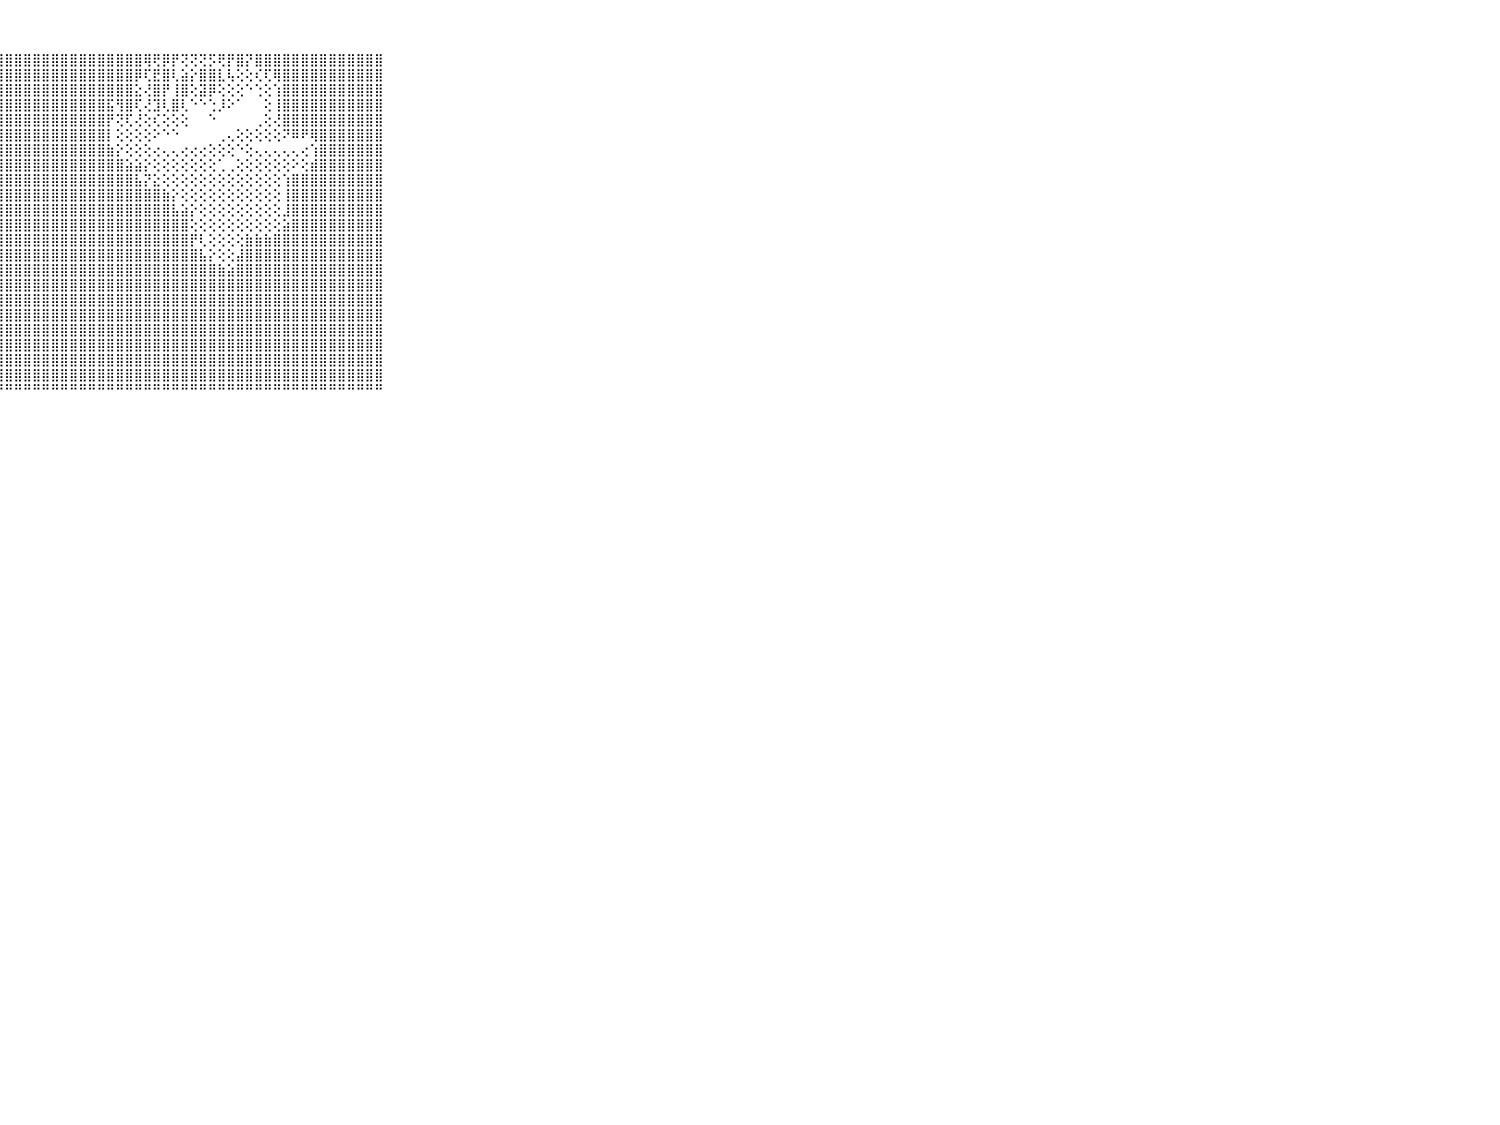

⠀⠀⠀⠀⠀⠀⠀⠀⠀⠀⠀⣿⣿⣿⣿⣿⣿⣿⣿⣿⣿⣿⣿⣿⣿⣿⣿⣿⣿⣿⣿⣿⣿⣿⣿⣿⣿⣿⣿⣿⣿⣿⣿⢿⢟⡿⡟⢝⢝⢝⡫⢟⡟⣿⡝⣿⣿⣿⣿⣿⣿⣿⣿⣿⣿⣿⣿⣿⣿⠀⠀⠀⠀⠀⠀⠀⠀⠀⠀⠀⠀
⠀⠀⠀⠀⠀⠀⠀⠀⠀⠀⠀⣿⣿⣿⣿⣿⣿⣿⣿⣿⣿⣿⣿⣿⣿⣿⣿⣿⣿⣿⣿⣿⣿⣿⣿⣿⣿⣿⣿⣿⣿⣿⡿⢏⣟⣿⢇⣵⡕⣿⣿⣇⢧⢕⢕⢎⢏⢿⣿⣿⣿⣿⣿⣿⣿⣿⣿⣿⣿⠀⠀⠀⠀⠀⠀⠀⠀⠀⠀⠀⠀
⠀⠀⠀⠀⠀⠀⠀⠀⠀⠀⠀⣿⣿⣿⣿⣿⣿⣿⣿⣿⣿⣿⣿⣿⣿⣿⣿⣿⣿⣿⣿⣿⣿⣿⣿⣿⣿⣿⣿⣿⣿⣿⣕⢜⣿⡟⢸⣿⢕⣽⡿⢕⢕⢕⠑⢑⢕⢱⣿⣿⣿⣿⣿⣿⣿⣿⣿⣿⣿⠀⠀⠀⠀⠀⠀⠀⠀⠀⠀⠀⠀
⠀⠀⠀⠀⠀⠀⠀⠀⠀⠀⠀⣿⣿⣿⣿⣿⣿⣿⣿⣿⣿⣿⣿⣿⣿⣿⣿⣿⣿⣿⣿⣿⣿⣿⣿⣿⣿⣿⣿⣯⢻⣿⢏⢜⣹⢇⣿⢇⠑⠑⢑⡸⠕⠁⠀⠀⢕⢸⣿⣿⣿⣿⣿⣿⣿⣿⣿⣿⣿⠀⠀⠀⠀⠀⠀⠀⠀⠀⠀⠀⠀
⠀⠀⠀⠀⠀⠀⠀⠀⠀⠀⠀⣿⣿⣿⣿⣿⣿⣿⣿⣿⣿⣿⣿⣿⣿⣿⣿⣿⣿⣿⣿⣿⣿⣿⣿⣿⣿⣿⣿⡟⢝⢏⢜⢕⢎⢕⢕⢕⠀⠀⠑⠀⠀⠀⠀⢀⢕⢜⣿⣿⣿⣿⣿⣿⣿⣿⣿⣿⣿⠀⠀⠀⠀⠀⠀⠀⠀⠀⠀⠀⠀
⠀⠀⠀⠀⠀⠀⠀⠀⠀⠀⠀⣿⣿⣿⣿⣿⣿⣿⣿⣿⣿⣿⣿⣿⣿⣿⣿⣿⣿⣿⣿⣿⣿⣿⣿⣿⣿⣿⣿⡇⢕⢕⢕⢕⠕⠑⠑⠀⠀⠀⠀⢀⢄⢕⢕⢕⢕⢕⠝⠿⠟⢿⣿⣿⣿⣿⣿⣿⣿⠀⠀⠀⠀⠀⠀⠀⠀⠀⠀⠀⠀
⠀⠀⠀⠀⠀⠀⠀⠀⠀⠀⠀⣿⣿⣿⣿⣿⣿⣿⣿⣿⣿⣿⣿⣿⣿⣿⣿⣿⣿⣿⣿⣿⣿⣿⣿⣿⣿⣿⣿⣷⡕⢕⢕⢕⢔⢄⢄⢔⢔⢔⢕⢕⢕⠑⢕⢄⢄⢄⢄⢄⢔⢱⣿⣿⣿⣿⣿⣿⣿⠀⠀⠀⠀⠀⠀⠀⠀⠀⠀⠀⠀
⠀⠀⠀⠀⠀⠀⠀⠀⠀⠀⠀⣿⣿⣿⣿⣿⣿⣿⣿⣿⣿⣿⣿⣿⣿⣿⣿⣿⣿⣿⣿⣿⣿⣿⣿⣿⣿⣿⣿⣿⣿⣵⣵⡕⢕⢕⢕⢕⢕⢕⢕⢁⢀⢕⢕⢕⢕⢕⢕⠕⢕⣾⣿⣿⣿⣿⣿⣿⣿⠀⠀⠀⠀⠀⠀⠀⠀⠀⠀⠀⠀
⠀⠀⠀⠀⠀⠀⠀⠀⠀⠀⠀⣿⣿⣿⣿⣿⣿⣿⣿⣿⣿⣿⣿⣿⣿⣿⣿⣿⣿⣿⣿⣿⣿⣿⣿⣿⣿⣿⣿⣿⣿⣿⣧⡝⣕⢕⢕⢕⢕⢕⢕⢕⢕⢕⢕⢕⢕⢕⢱⣿⣿⣿⣿⣿⣿⣿⣿⣿⣿⠀⠀⠀⠀⠀⠀⠀⠀⠀⠀⠀⠀
⠀⠀⠀⠀⠀⠀⠀⠀⠀⠀⠀⣿⣿⣿⣿⣿⣿⣿⣿⣿⣿⣿⣿⣿⣿⣿⣿⣿⣿⣿⣿⣿⣿⣿⣿⣿⣿⣿⣿⣿⣿⣿⣿⣿⣿⣷⡕⢕⢕⢕⢕⢕⢕⢕⢕⢕⢕⢕⢸⣿⣿⣿⣿⣿⣿⣿⣿⣿⣿⠀⠀⠀⠀⠀⠀⠀⠀⠀⠀⠀⠀
⠀⠀⠀⠀⠀⠀⠀⠀⠀⠀⠀⣿⣿⣿⣿⣿⣿⣿⣿⣿⣿⣿⣿⣿⣿⣿⣿⣿⣿⣿⣿⣿⣿⣿⣿⣿⣿⣿⣿⣿⣿⣿⣿⣿⣿⣿⣧⣵⡕⢕⢕⢕⢕⢕⢕⢕⢕⢕⣸⣿⣿⣿⣿⣿⣿⣿⣿⣿⣿⠀⠀⠀⠀⠀⠀⠀⠀⠀⠀⠀⠀
⠀⠀⠀⠀⠀⠀⠀⠀⠀⠀⠀⣿⣿⣿⣿⣿⣿⣿⣿⣿⣿⣿⣿⣿⣿⣿⣿⣿⣿⣿⣿⣿⣿⣿⣿⣿⣿⣿⣿⣿⣿⣿⣿⣿⣿⣿⣿⣿⢕⢕⢕⢕⢕⢕⢕⢕⢕⢕⣵⣿⣿⣿⣿⣿⣿⣿⣿⣿⣿⠀⠀⠀⠀⠀⠀⠀⠀⠀⠀⠀⠀
⠀⠀⠀⠀⠀⠀⠀⠀⠀⠀⠀⣿⣿⣿⣿⣿⣿⣿⣿⣿⣿⣿⣿⣿⣿⣿⣿⣿⣿⣿⣿⣿⣿⣿⣿⣿⣿⣿⣿⣿⣿⣿⣿⣿⣿⣿⣿⣿⡟⢇⢕⢕⢕⢕⣷⣷⣷⣿⣿⣿⣿⣿⣿⣿⣿⣿⣿⣿⣿⠀⠀⠀⠀⠀⠀⠀⠀⠀⠀⠀⠀
⠀⠀⠀⠀⠀⠀⠀⠀⠀⠀⠀⣿⣿⣿⣿⣿⣿⣿⣿⣿⣿⣿⣿⣿⣿⣿⣿⣿⣿⣿⣿⣿⣿⣿⣿⣿⣿⣿⣿⣿⣿⣿⣿⣿⣿⣿⣿⣿⣿⣧⡕⢕⢕⣼⣿⣿⣿⣿⣿⣿⣿⣿⣿⣿⣿⣿⣿⣿⣿⠀⠀⠀⠀⠀⠀⠀⠀⠀⠀⠀⠀
⠀⠀⠀⠀⠀⠀⠀⠀⠀⠀⠀⣿⣿⣿⣿⣿⣿⣿⣿⣿⣿⣿⣿⣿⣿⣿⣿⣿⣿⣿⣿⣿⣿⣿⣿⣿⣿⣿⣿⣿⣿⣿⣿⣿⣿⣿⣿⣿⣿⣿⣿⣷⣵⣿⣿⣿⣿⣿⣿⣿⣿⣿⣿⣿⣿⣿⣿⣿⣿⠀⠀⠀⠀⠀⠀⠀⠀⠀⠀⠀⠀
⠀⠀⠀⠀⠀⠀⠀⠀⠀⠀⠀⣿⣿⣿⣿⣿⣿⣿⣿⣿⣿⣿⣿⣿⣿⣿⣿⣿⣿⣿⣿⣿⣿⣿⣿⣿⣿⣿⣿⣿⣿⣿⣿⣿⣿⣿⣿⣿⣿⣿⣿⣿⣿⣿⣿⣿⣿⣿⣿⣿⣿⣿⣿⣿⣿⣿⣿⣿⣿⠀⠀⠀⠀⠀⠀⠀⠀⠀⠀⠀⠀
⠀⠀⠀⠀⠀⠀⠀⠀⠀⠀⠀⣿⣿⣿⣿⣿⣿⣿⣿⣿⣿⣿⣿⣿⣿⣿⣿⣿⣿⣿⣿⣿⣿⣿⣿⣿⣿⣿⣿⣿⣿⣿⣿⣿⣿⣿⣿⣿⣿⣿⣿⣿⣿⣿⣿⣿⣿⣿⣿⣿⣿⣿⣿⣿⣿⣿⣿⣿⣿⠀⠀⠀⠀⠀⠀⠀⠀⠀⠀⠀⠀
⠀⠀⠀⠀⠀⠀⠀⠀⠀⠀⠀⣿⣿⣿⣿⣿⣿⣿⣿⣿⣿⣿⣿⣿⣿⣿⣿⣿⣿⣿⣿⣿⣿⣿⣿⣿⣿⣿⣿⣿⣿⣿⣿⣿⣿⣿⣿⣿⣿⣿⣿⣿⣿⣿⣿⣿⣿⣿⣿⣿⣿⣿⣿⣿⣿⣿⣿⣿⣿⠀⠀⠀⠀⠀⠀⠀⠀⠀⠀⠀⠀
⠀⠀⠀⠀⠀⠀⠀⠀⠀⠀⠀⣿⣿⣿⣿⣿⣿⣿⣿⣿⣿⣿⣿⣿⣿⣿⣿⣿⣿⣿⣿⣿⣿⣿⣿⣿⣿⣿⣿⣿⣿⣿⣿⣿⣿⣿⣿⣿⣿⣿⣿⣿⣿⣿⣿⣿⣿⣿⣿⣿⣿⣿⣿⣿⣿⣿⣿⣿⣿⠀⠀⠀⠀⠀⠀⠀⠀⠀⠀⠀⠀
⠀⠀⠀⠀⠀⠀⠀⠀⠀⠀⠀⣿⣿⣿⣿⣿⣿⣿⣿⣿⣿⣿⣿⣿⣿⣿⣿⣿⣿⣿⣿⣿⣿⣿⣿⣿⣿⣿⣿⣿⣿⣿⣿⣿⣿⣿⣿⣿⣿⣿⣿⣿⣿⣿⣿⣿⣿⣿⣿⣿⣿⣿⣿⣿⣿⣿⣿⣿⣿⠀⠀⠀⠀⠀⠀⠀⠀⠀⠀⠀⠀
⠀⠀⠀⠀⠀⠀⠀⠀⠀⠀⠀⣿⣿⣿⣿⣿⣿⣿⣿⣿⣿⣿⣿⣿⣿⣿⣿⣿⣿⣿⣿⣿⣿⣿⣿⣿⣿⣿⣿⣿⣿⣿⣿⣿⣿⣿⣿⣿⣿⣿⣿⣿⣿⣿⣿⣿⣿⣿⣿⣿⣿⣿⣿⣿⣿⣿⣿⣿⣿⠀⠀⠀⠀⠀⠀⠀⠀⠀⠀⠀⠀
⠀⠀⠀⠀⠀⠀⠀⠀⠀⠀⠀⣿⣿⣿⣿⣿⣿⣿⣿⣿⣿⣿⣿⣿⣿⣿⣿⣿⣿⣿⣿⣿⣿⣿⣿⣿⣿⣿⣿⣿⣿⣿⣿⣿⣿⣿⣿⣿⣿⣿⣿⣿⣿⣿⣿⣿⣿⣿⣿⣿⣿⣿⣿⣿⣿⣿⣿⣿⣿⠀⠀⠀⠀⠀⠀⠀⠀⠀⠀⠀⠀
⠀⠀⠀⠀⠀⠀⠀⠀⠀⠀⠀⠛⠛⠛⠛⠛⠛⠛⠛⠛⠛⠛⠛⠛⠛⠛⠛⠛⠛⠛⠛⠛⠛⠛⠛⠛⠛⠛⠛⠛⠛⠛⠛⠛⠛⠛⠛⠛⠛⠛⠛⠛⠛⠛⠛⠛⠛⠛⠛⠛⠛⠛⠛⠛⠛⠛⠛⠛⠛⠀⠀⠀⠀⠀⠀⠀⠀⠀⠀⠀⠀